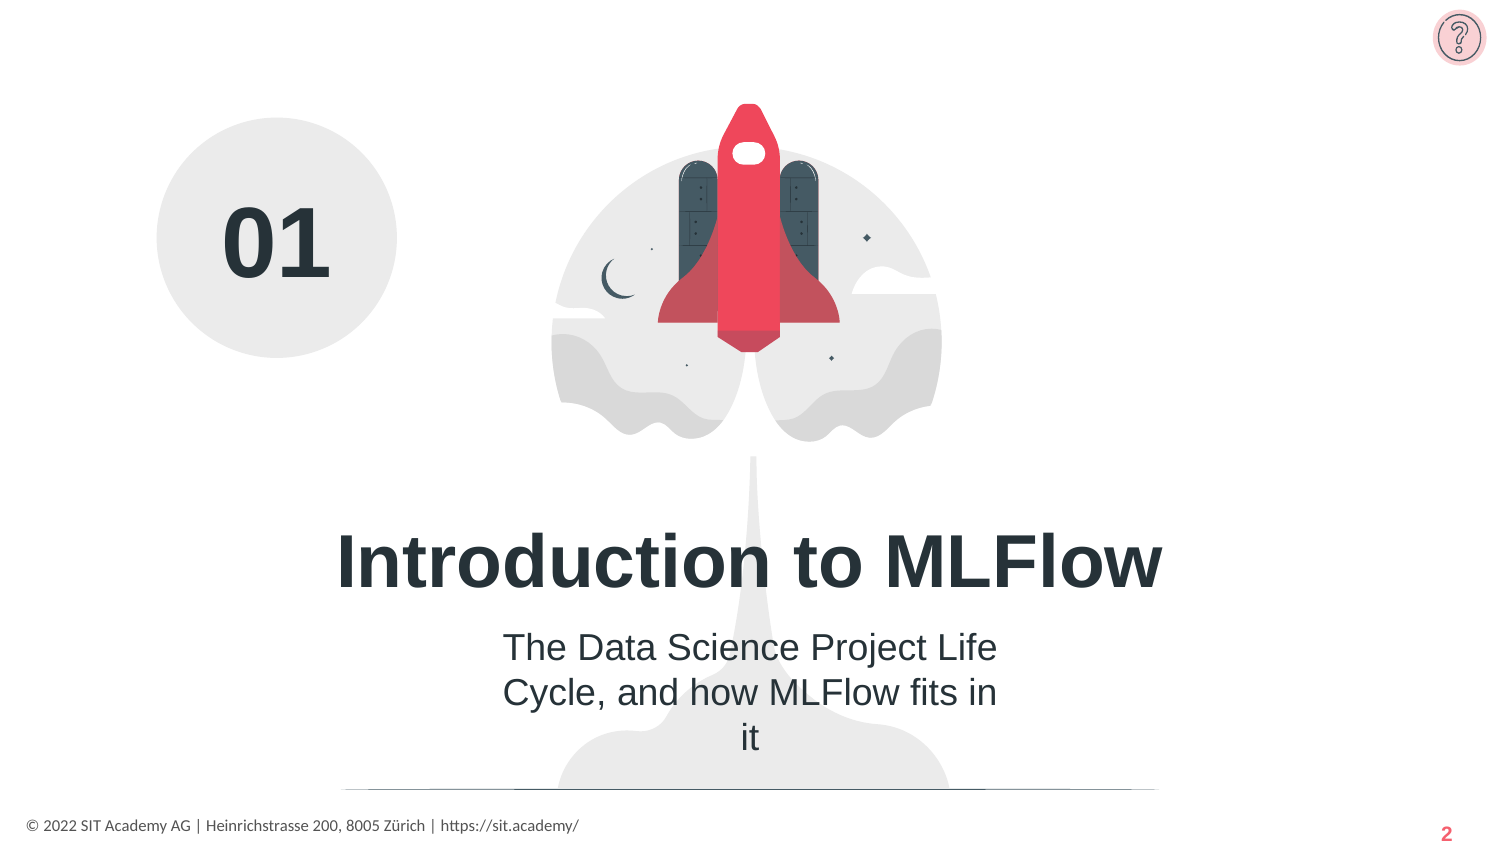

01

Introduction to MLFlow
The Data Science Project Life Cycle, and how MLFlow fits in it

2